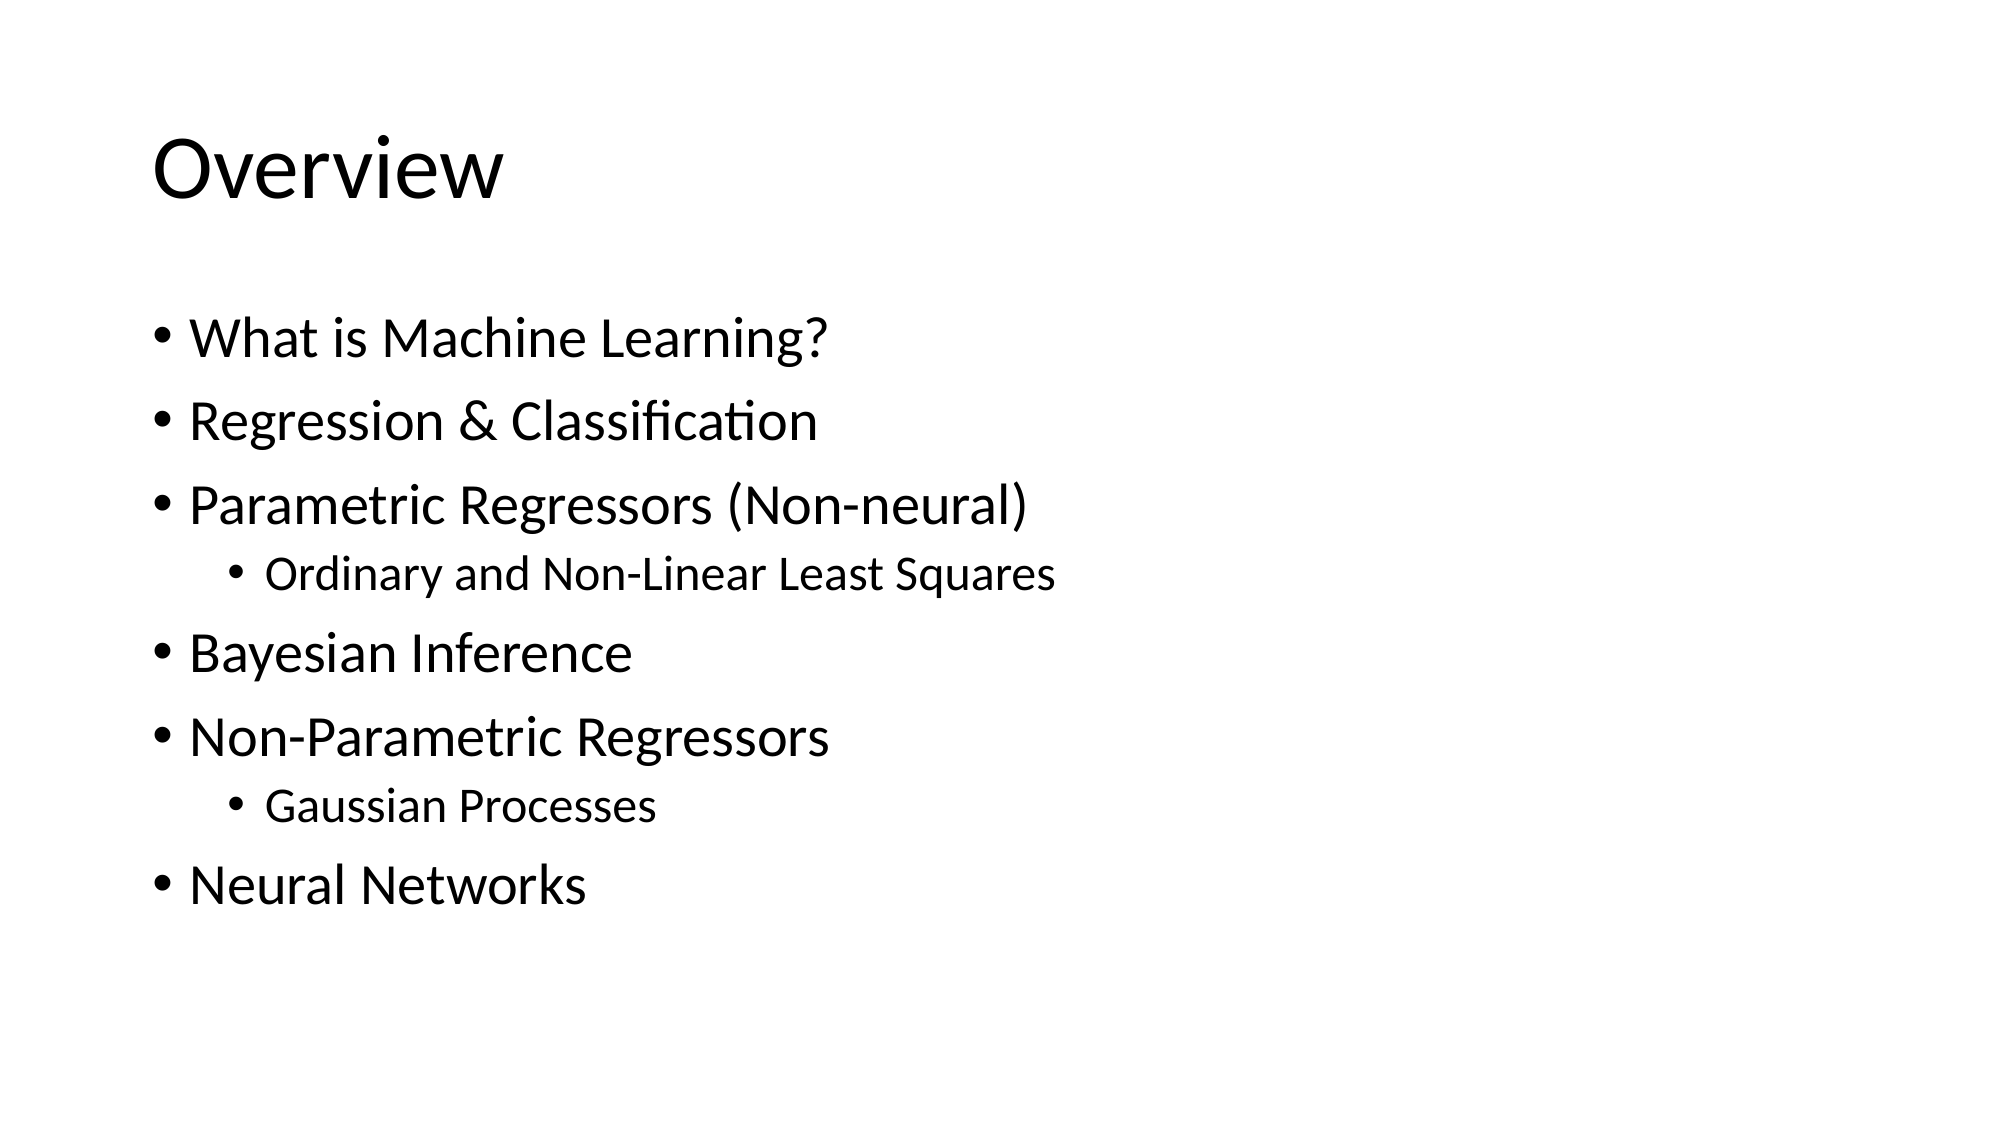

# Overview
What is Machine Learning?
Regression & Classification
Parametric Regressors (Non-neural)
Ordinary and Non-Linear Least Squares
Bayesian Inference
Non-Parametric Regressors
Gaussian Processes
Neural Networks